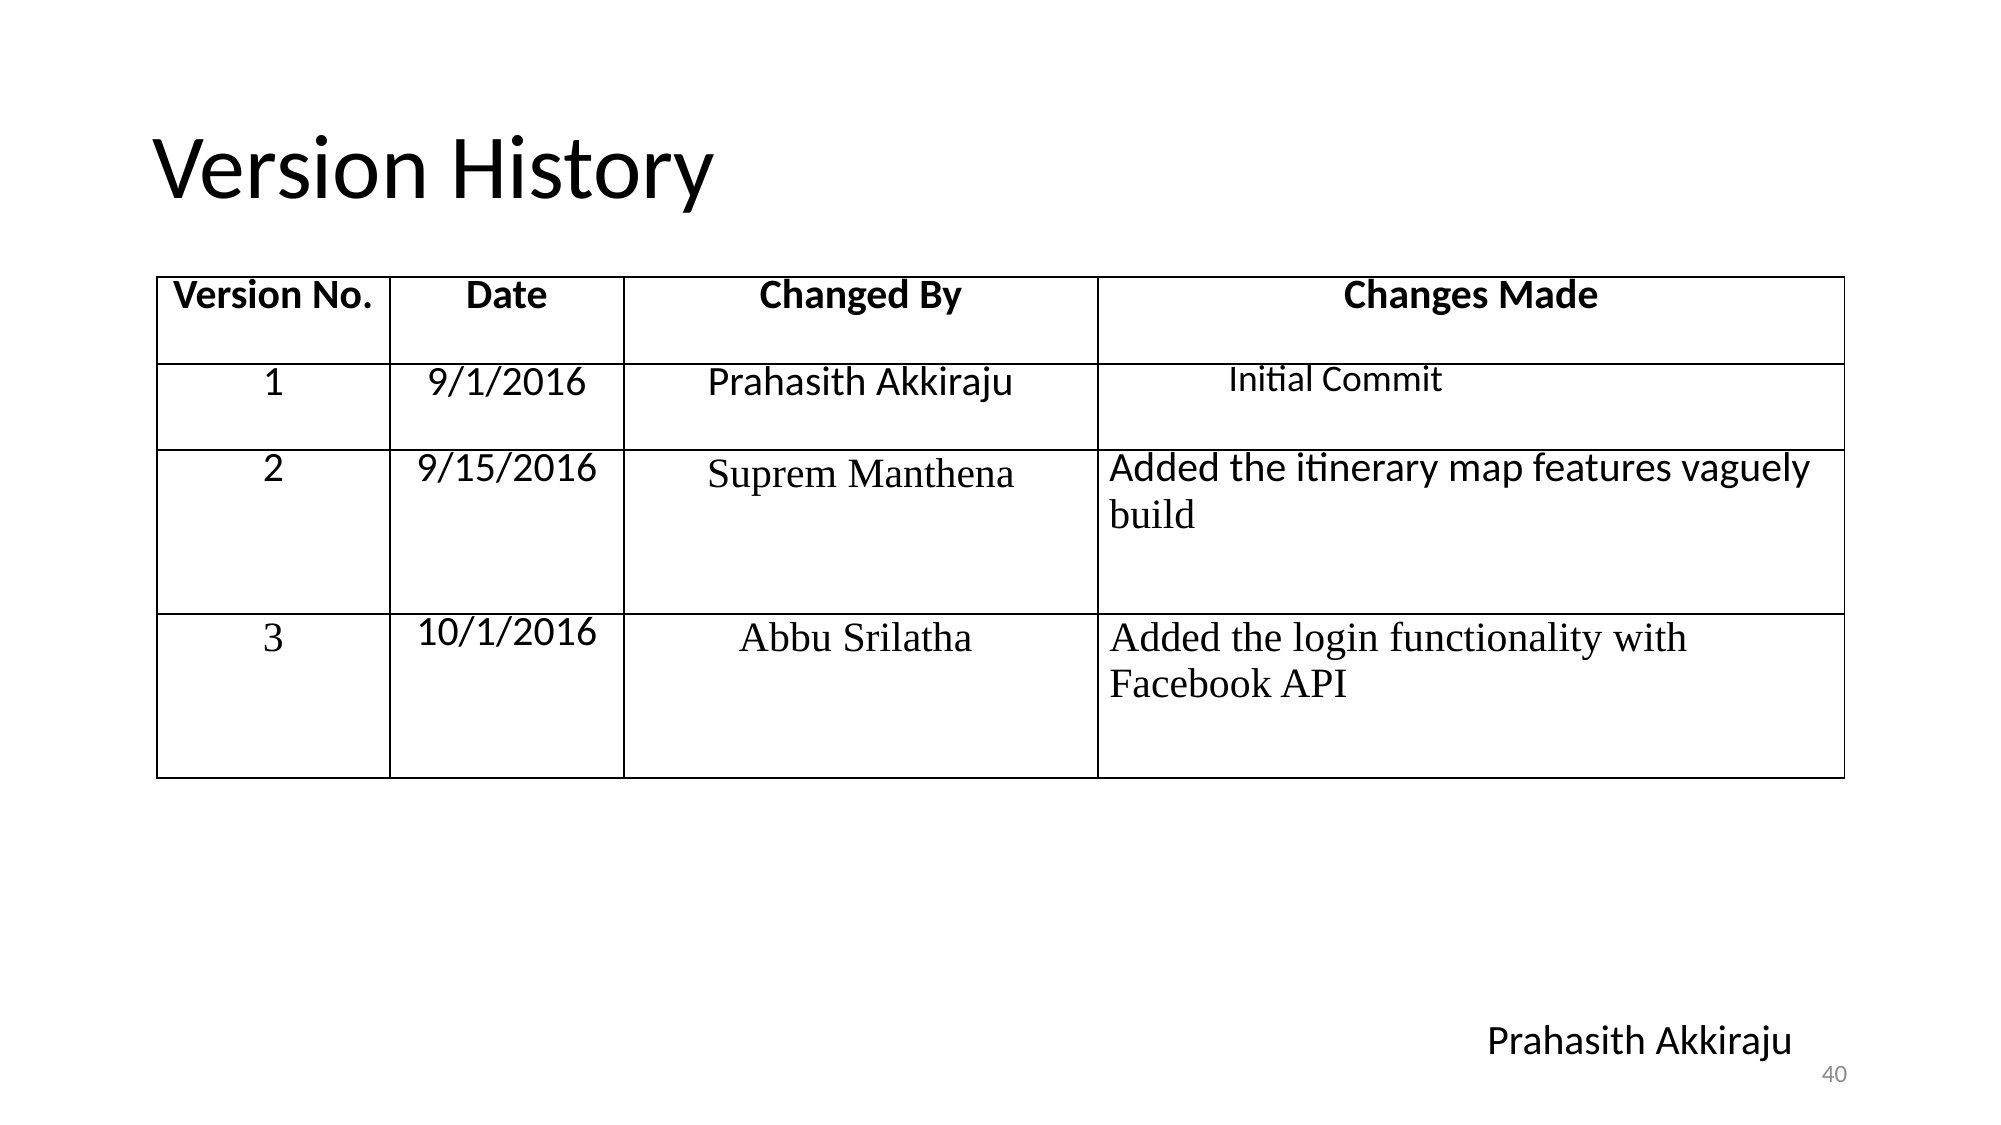

# Version History
| Version No. | Date | Changed By | Changes Made |
| --- | --- | --- | --- |
| 1 | 9/1/2016 | Prahasith Akkiraju | Initial Commit |
| 2 | 9/15/2016 | Suprem Manthena | Added the itinerary map features vaguely build |
| 3 | 10/1/2016 | Abbu Srilatha | Added the login functionality with Facebook API |
Prahasith Akkiraju
40